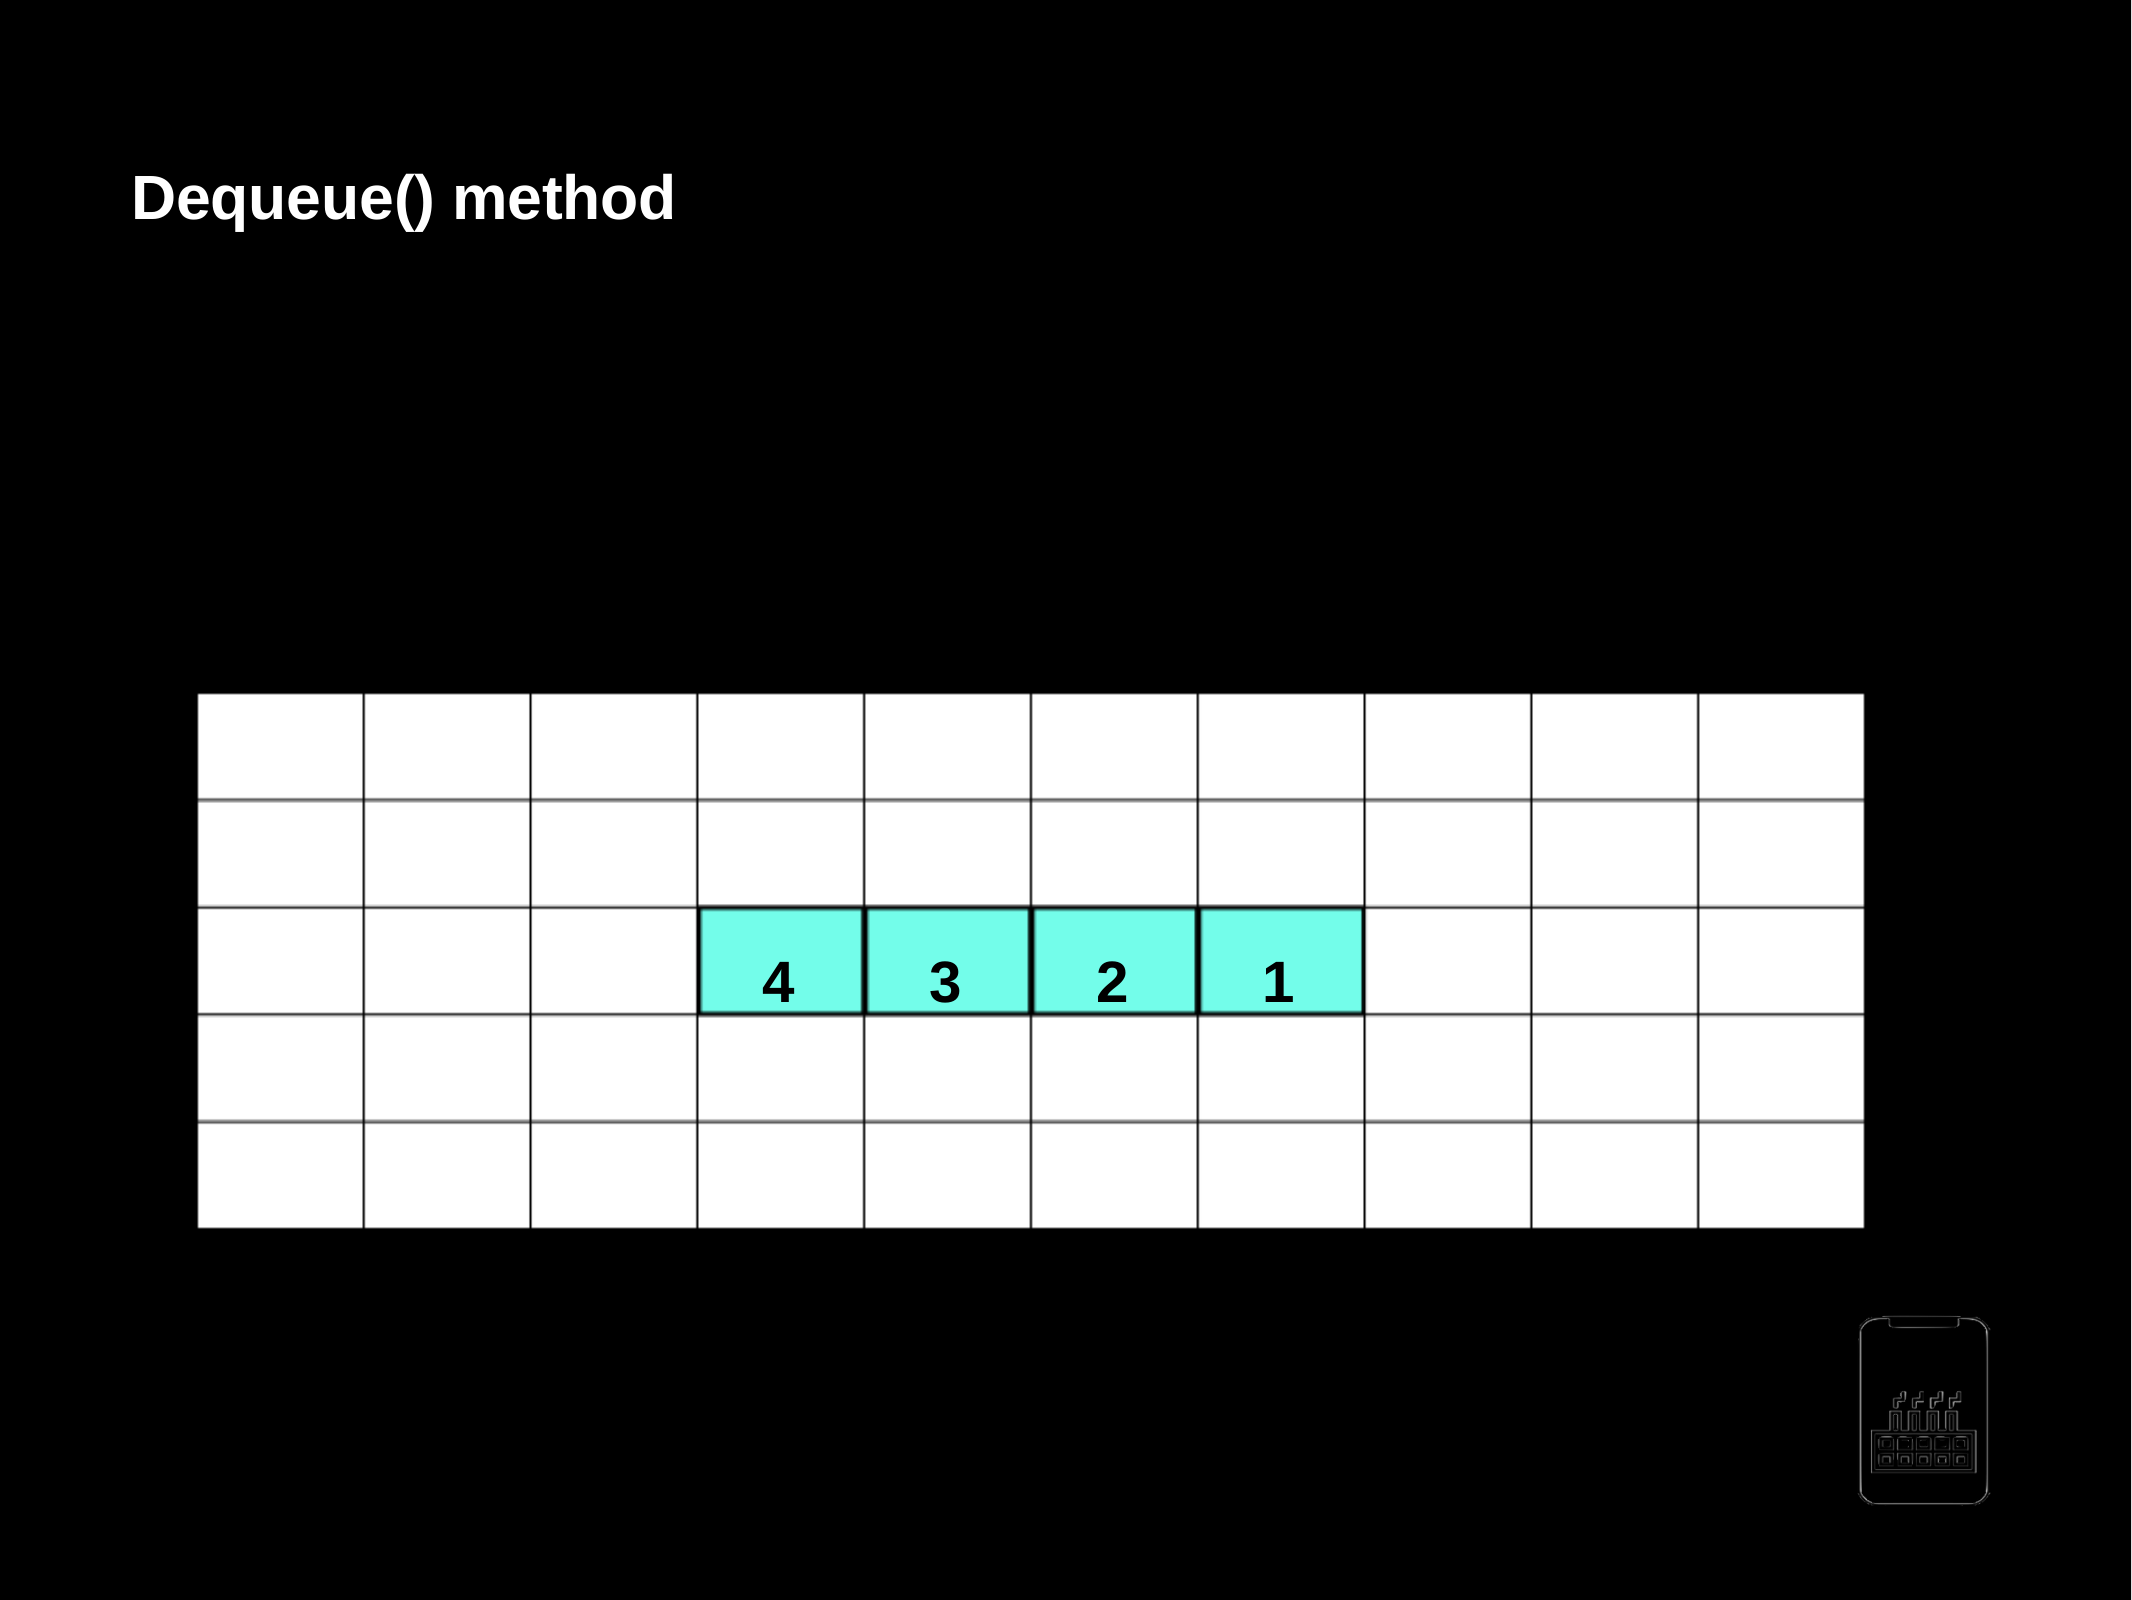

Dequeue() method
customQueue =[12,23,34],4]

customQueue.dequeue()
1

4
3
2
1

AppMillers
www.appmillers.com